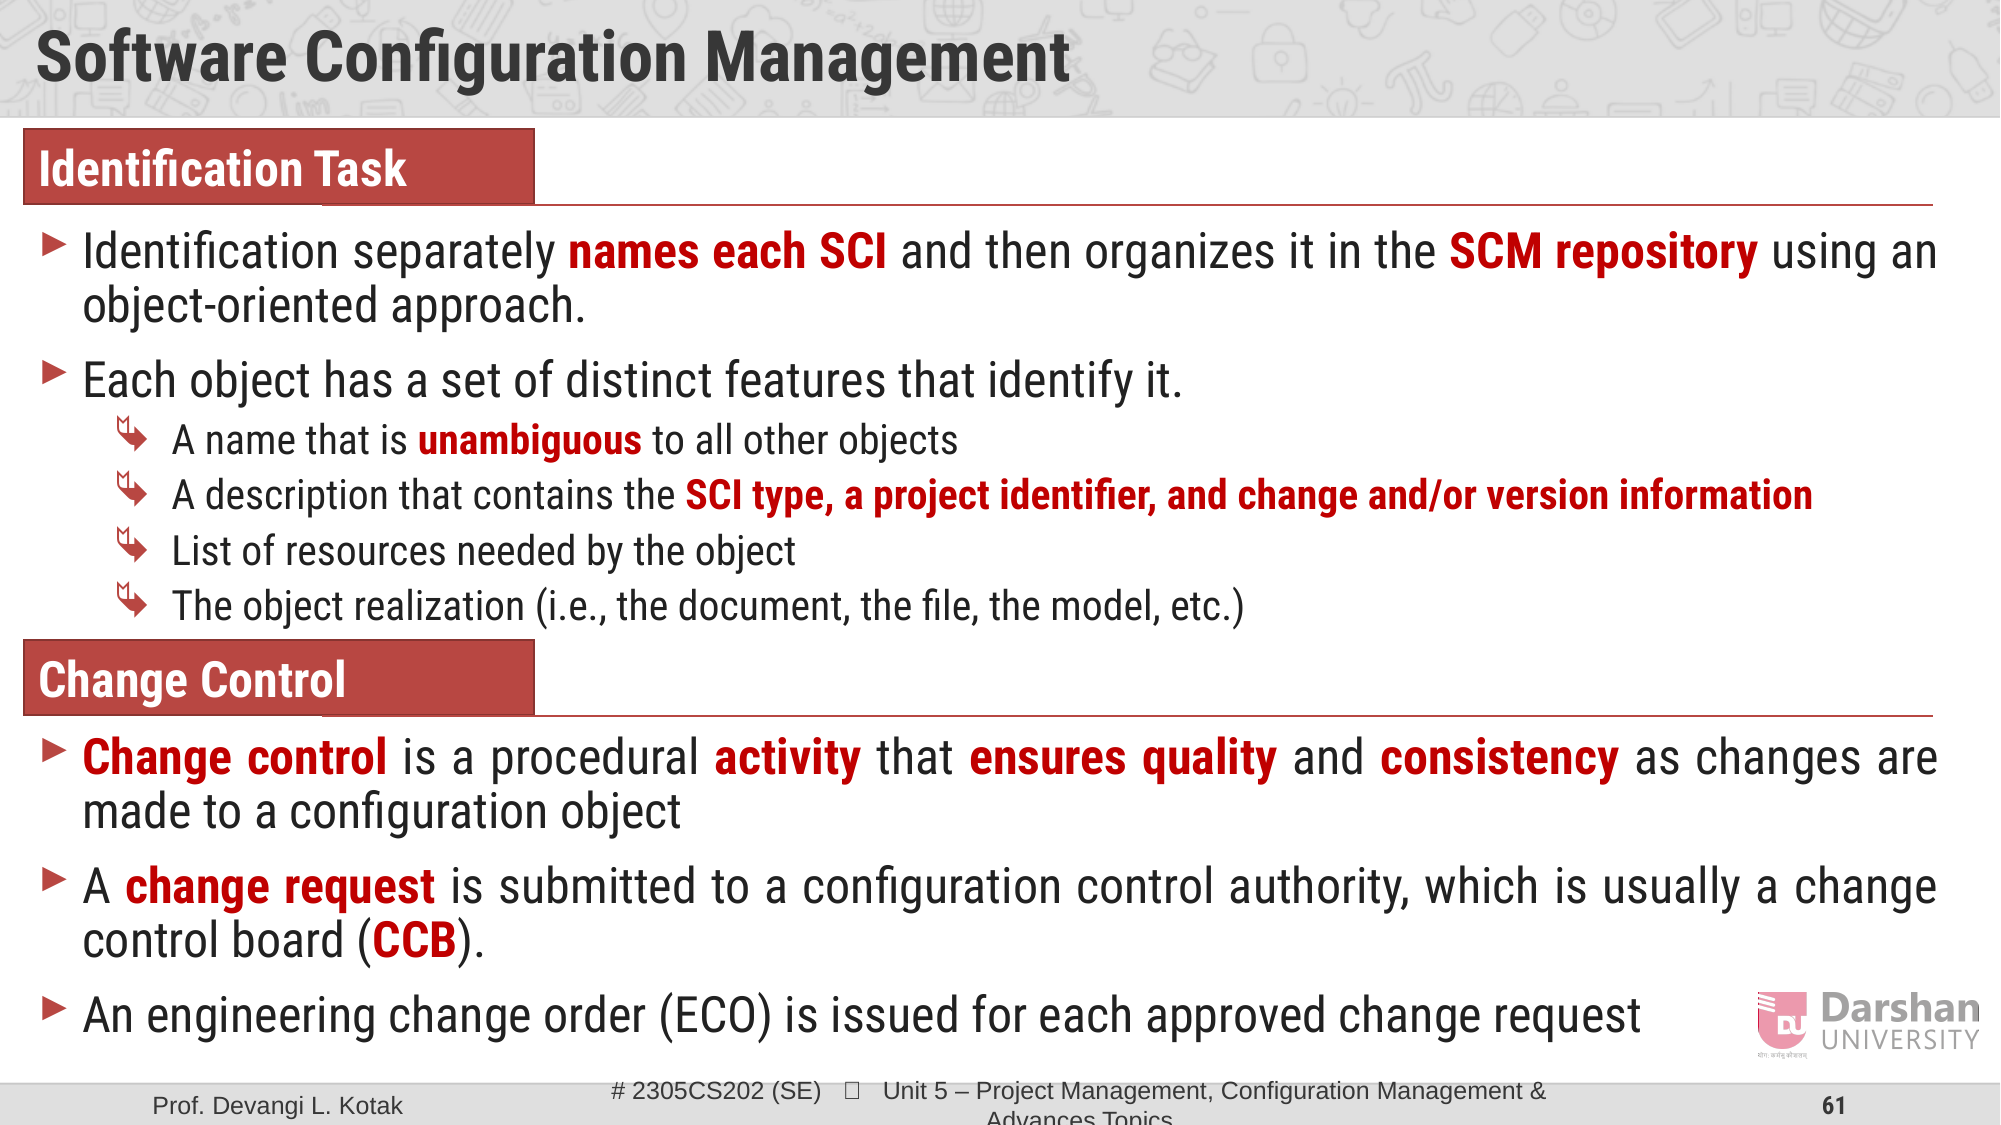

# Software Configuration Management
Identification Task
Identification separately names each SCI and then organizes it in the SCM repository using an object-oriented approach.
Each object has a set of distinct features that identify it.
A name that is unambiguous to all other objects
A description that contains the SCI type, a project identifier, and change and/or version information
List of resources needed by the object
The object realization (i.e., the document, the file, the model, etc.)
Change Control
Change control is a procedural activity that ensures quality and consistency as changes are made to a configuration object
A change request is submitted to a configuration control authority, which is usually a change control board (CCB).
An engineering change order (ECO) is issued for each approved change request